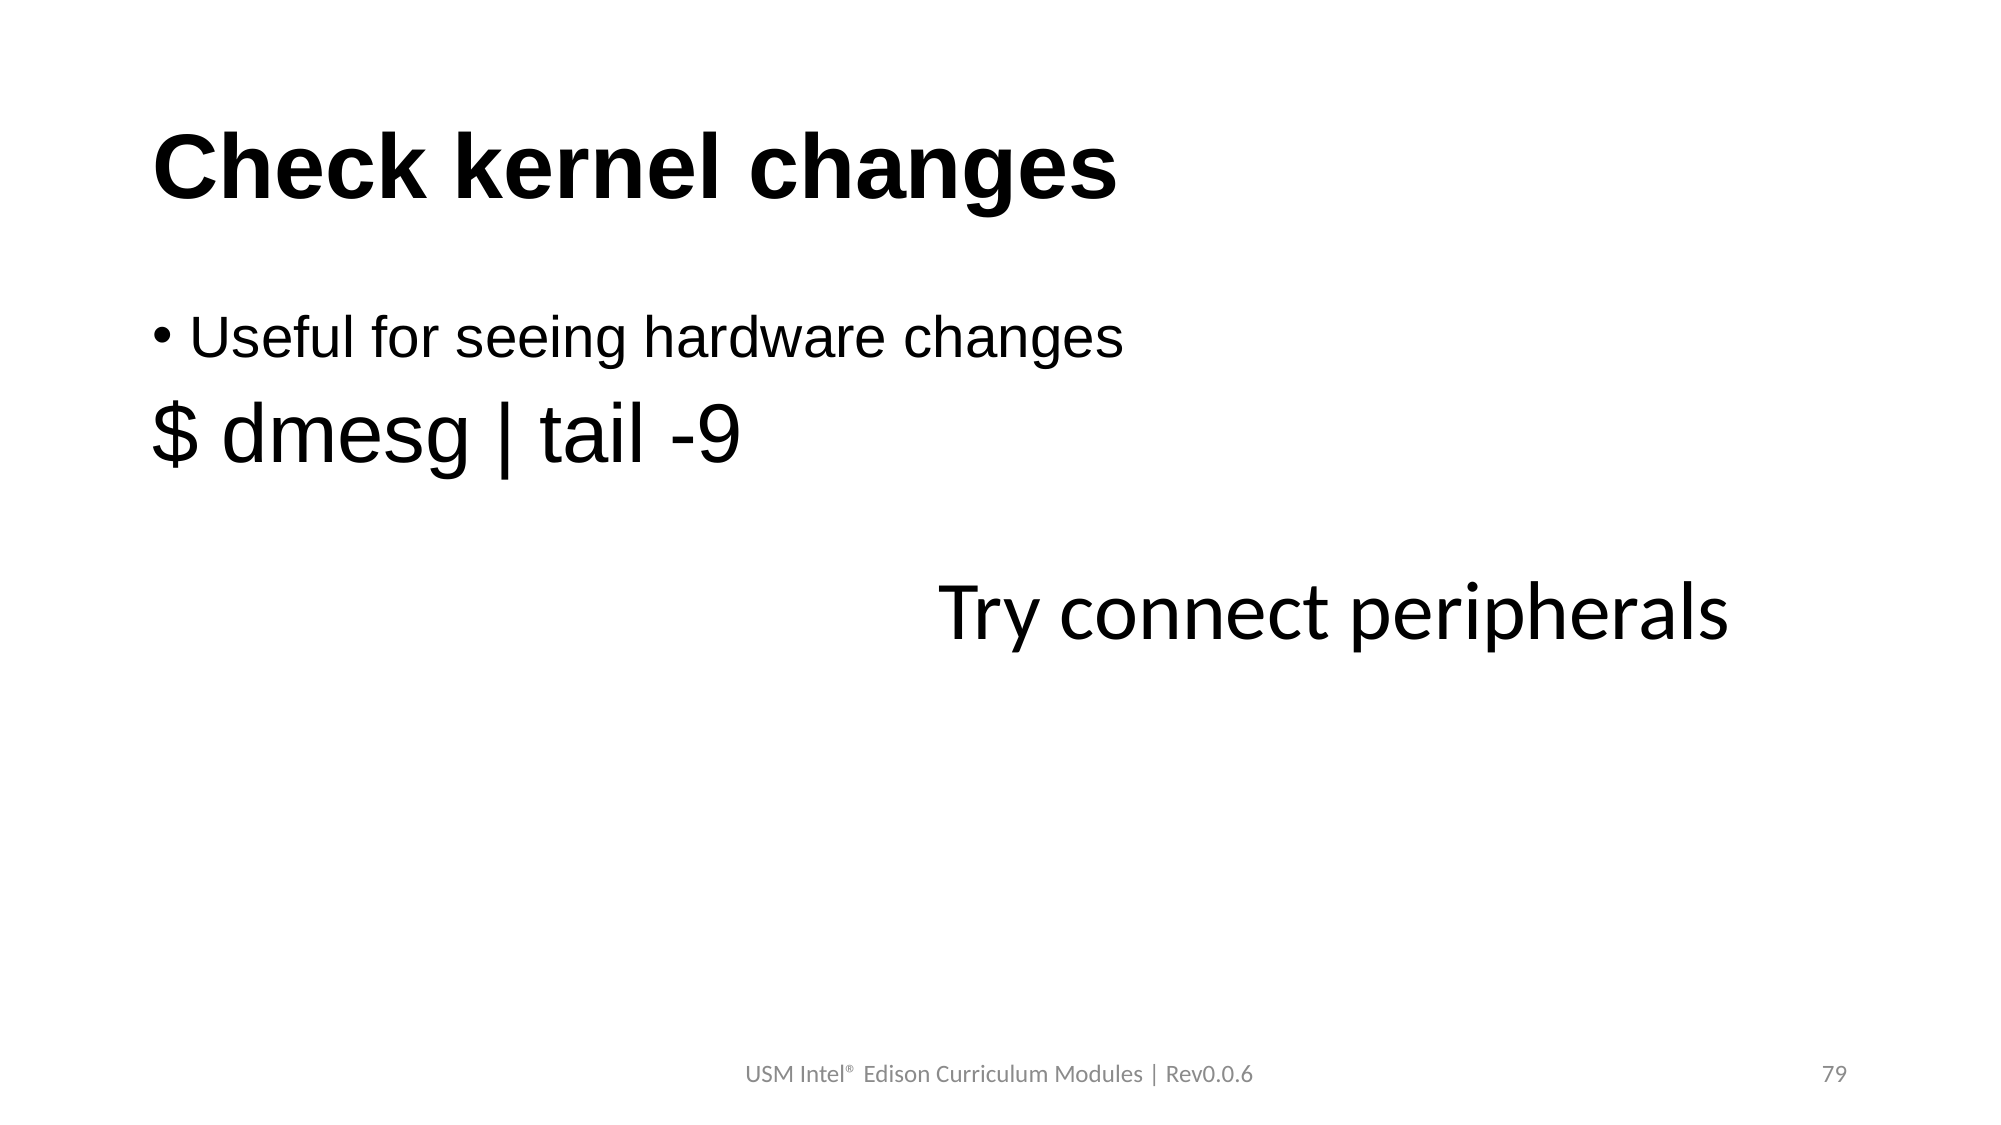

# Check kernel changes
Useful for seeing hardware changes
$ dmesg | tail -9
Try connect peripherals
USM Intel® Edison Curriculum Modules | Rev0.0.6
79